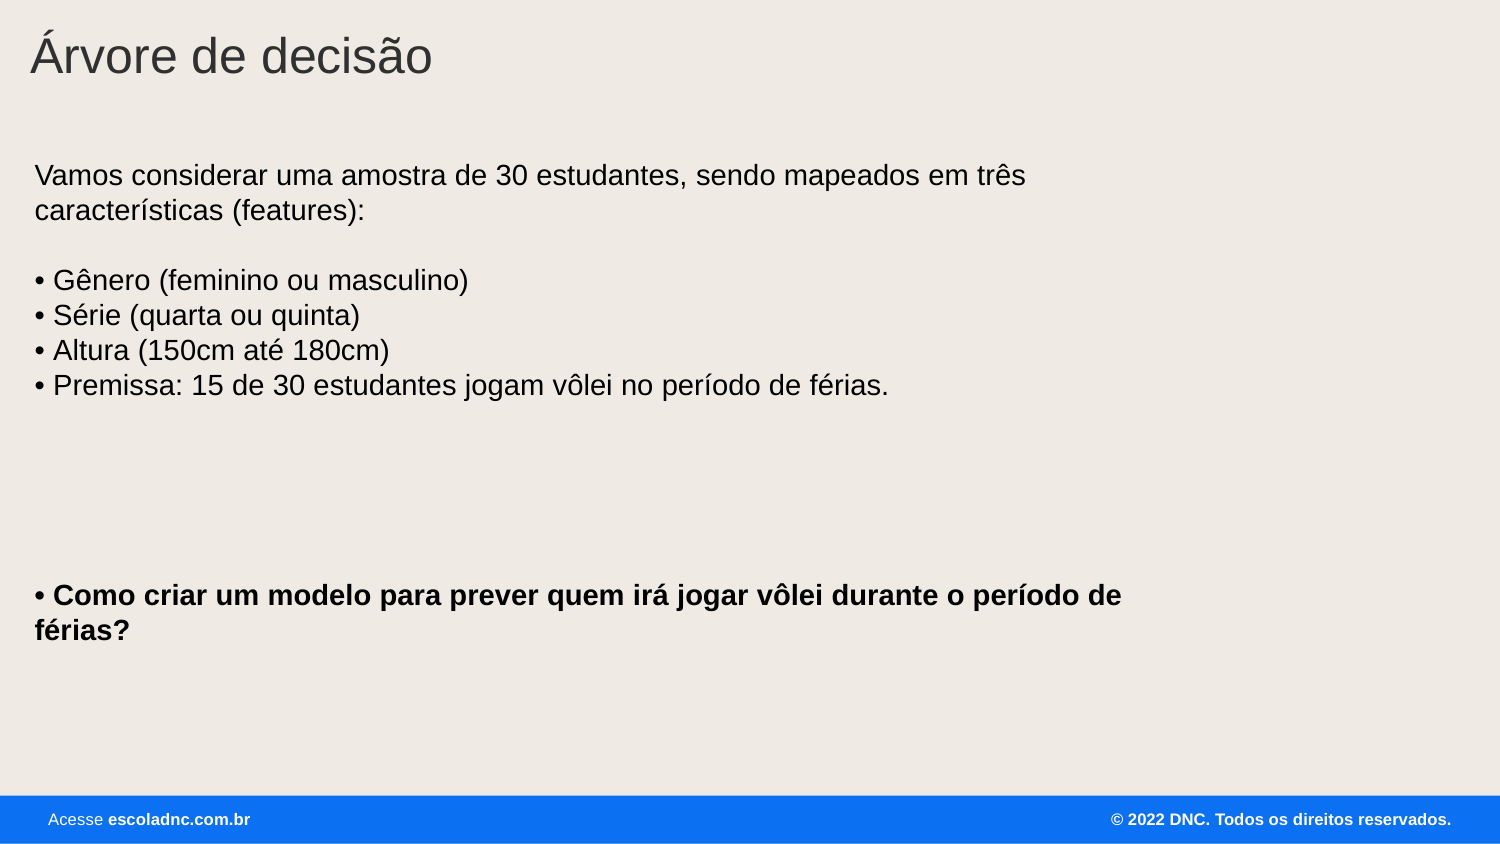

Árvore de decisão
Vamos considerar uma amostra de 30 estudantes, sendo mapeados em três
características (features):

• Gênero (feminino ou masculino)
• Série (quarta ou quinta)
• Altura (150cm até 180cm)
• Premissa: 15 de 30 estudantes jogam vôlei no período de férias.

• Como criar um modelo para prever quem irá jogar vôlei durante o período de
férias?